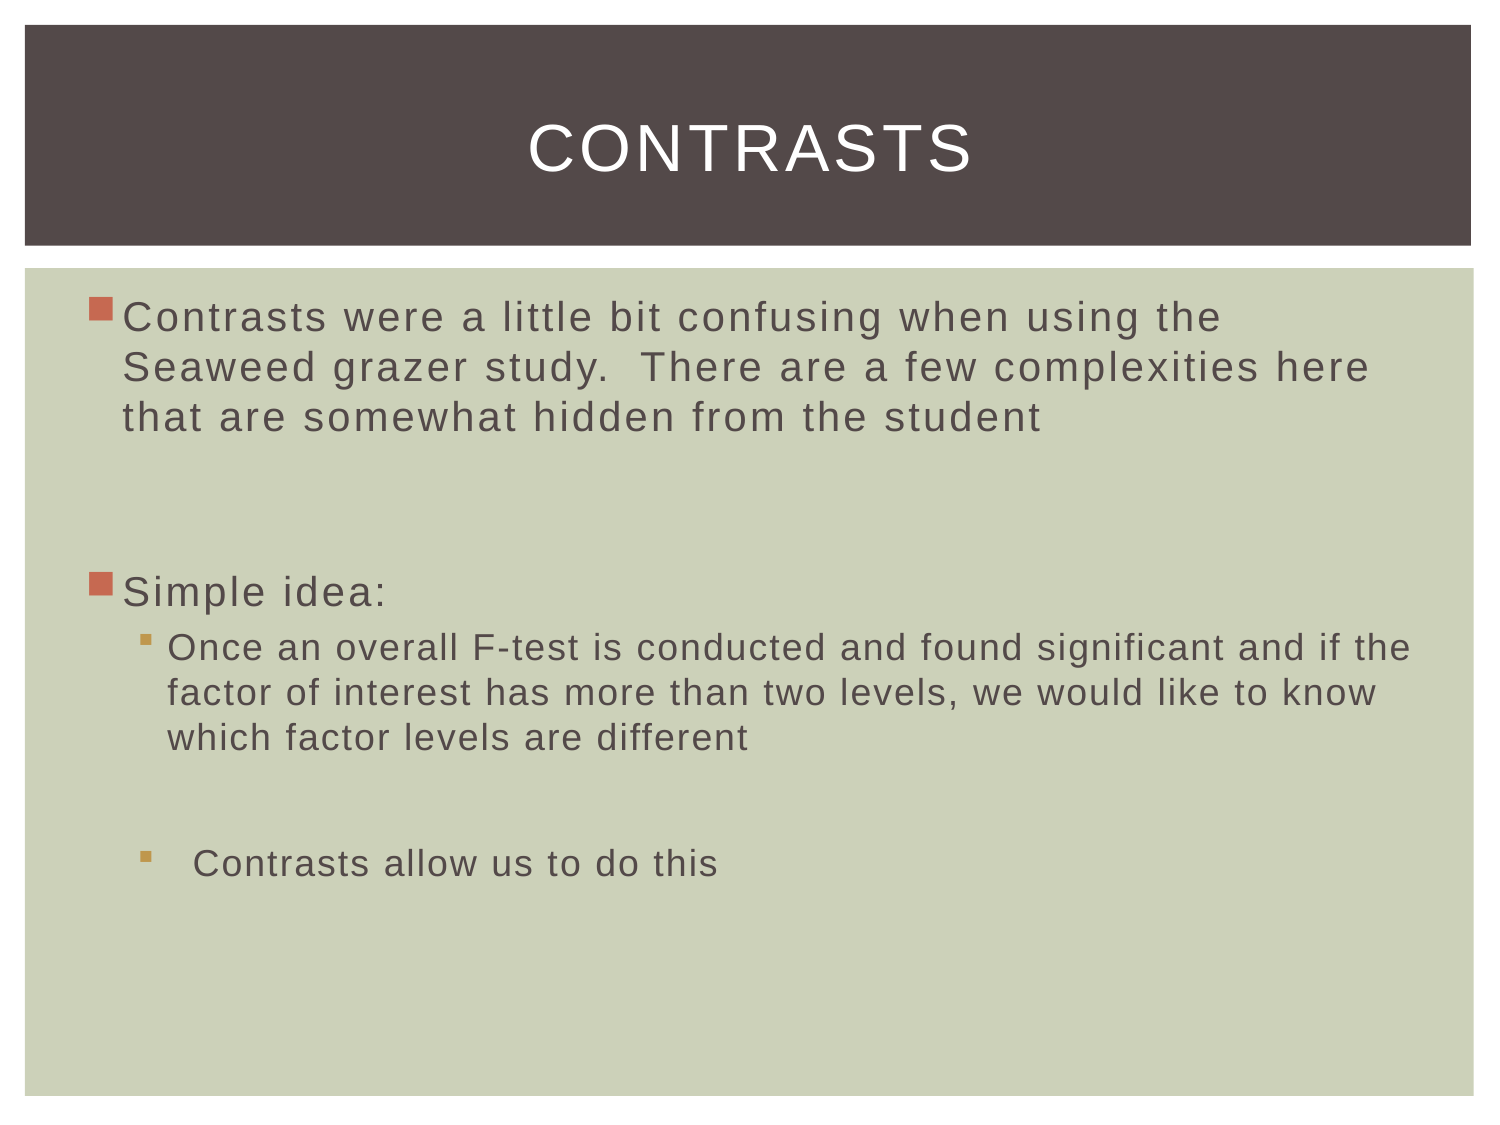

# Contrasts
Contrasts were a little bit confusing when using the Seaweed grazer study.  There are a few complexities here that are somewhat hidden from the student

Simple idea:
Once an overall F-test is conducted and found significant and if the factor of interest has more than two levels, we would like to know which factor levels are different

  Contrasts allow us to do this